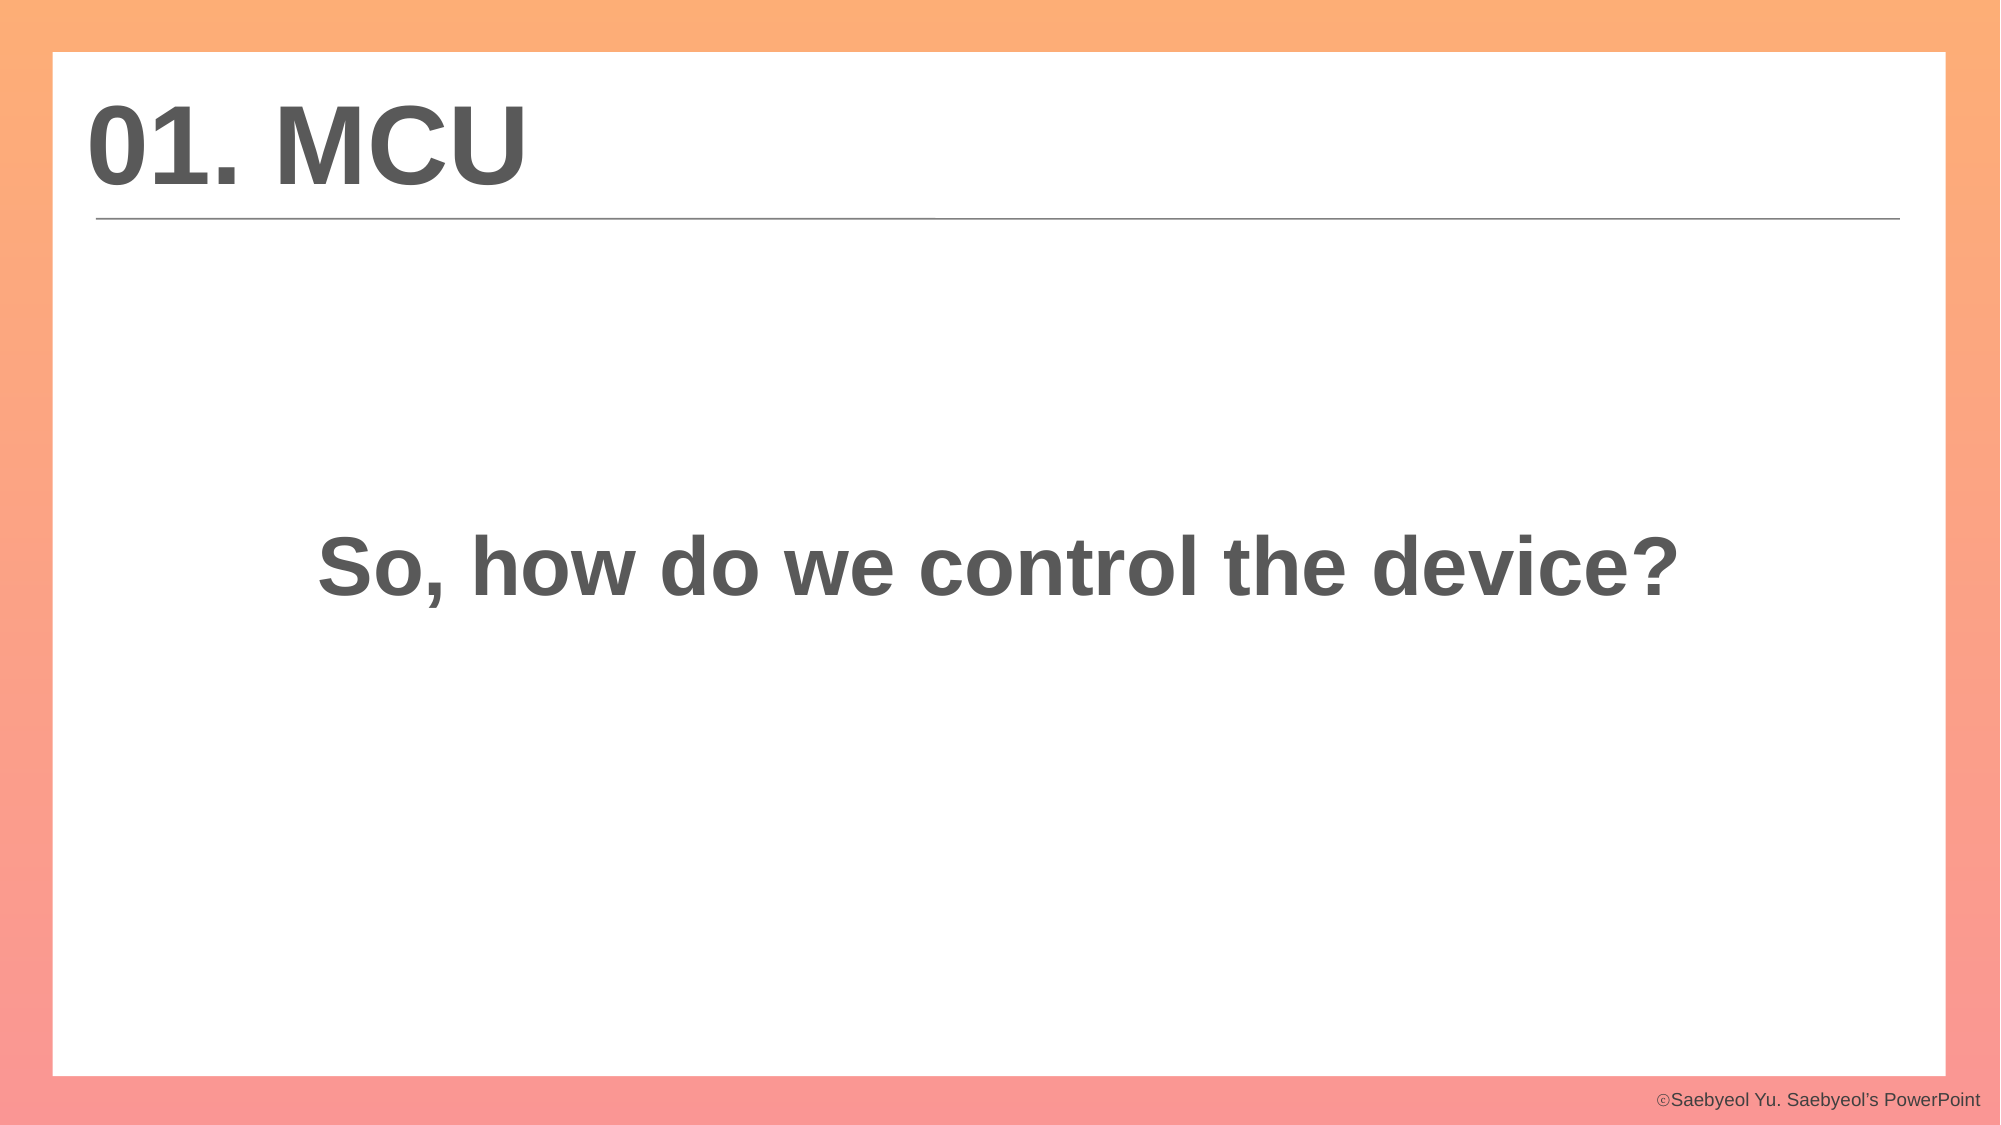

01. MCU
So, how do we control the device?